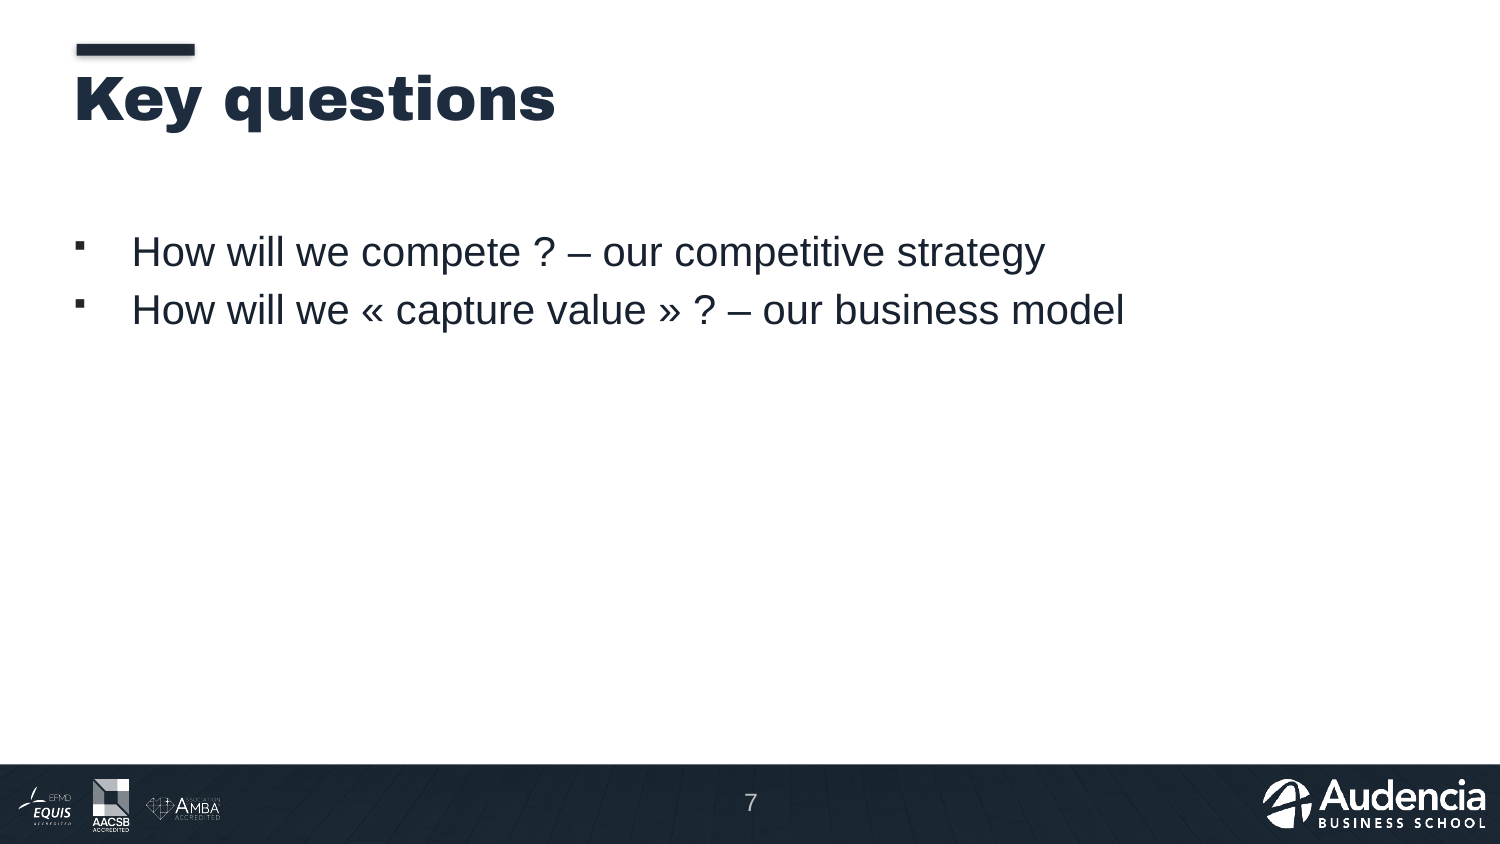

# Key questions

How will we compete ? – our competitive strategy
How will we « capture value » ? – our business model
7